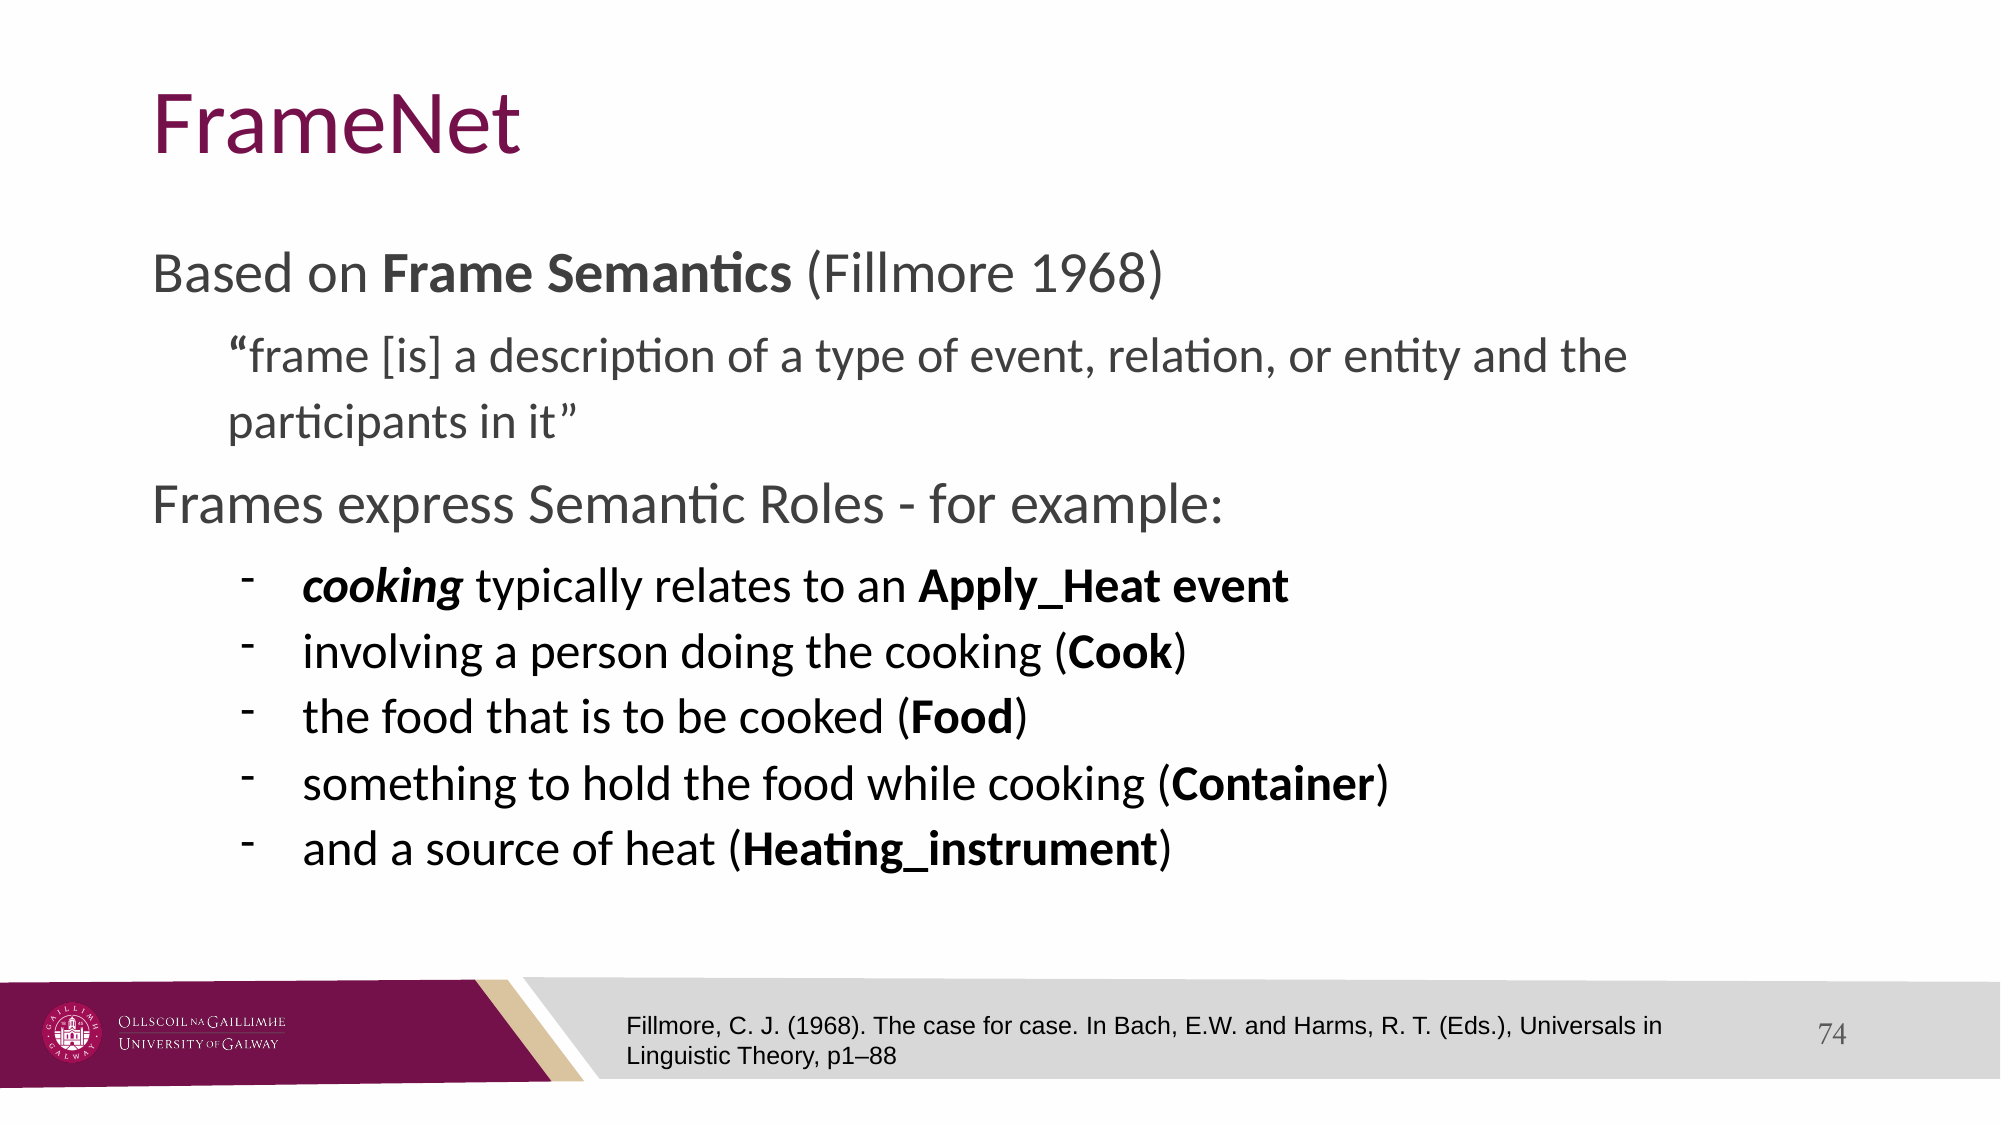

# FrameNet
Based on Frame Semantics (Fillmore 1968)
“frame [is] a description of a type of event, relation, or entity and the participants in it”
Frames express Semantic Roles - for example:
cooking typically relates to an Apply_Heat event
involving a person doing the cooking (Cook)
the food that is to be cooked (Food)
something to hold the food while cooking (Container)
and a source of heat (Heating_instrument)

Fillmore, C. J. (1968). The case for case. In Bach, E.W. and Harms, R. T. (Eds.), Universals in Linguistic Theory, p1–88
74